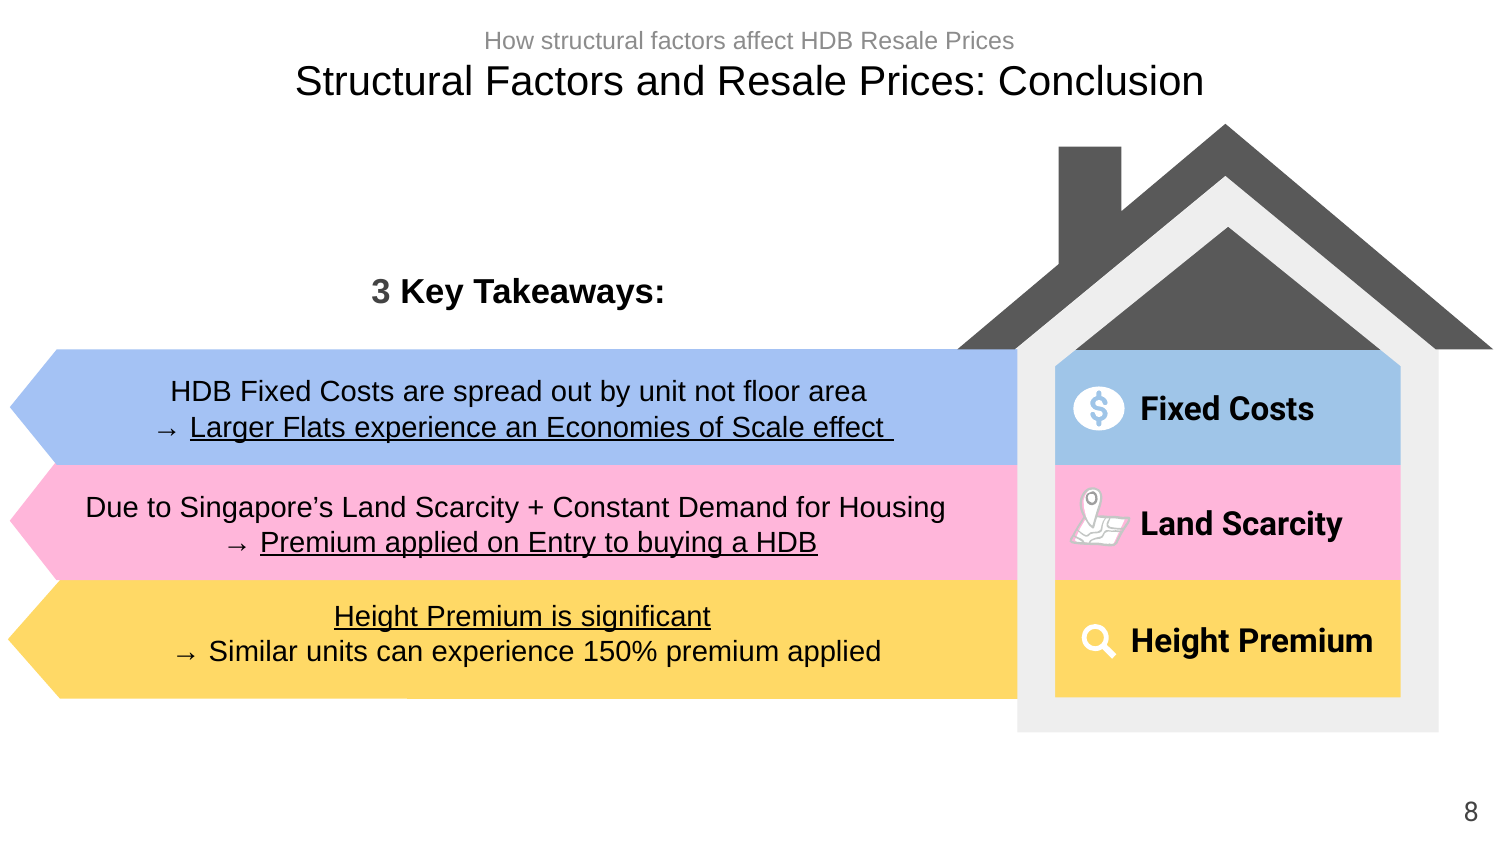

# How structural factors affect HDB Resale Prices
Structural Factors and Resale Prices: Conclusion

3 Key Takeaways:
Fixed Costs

HDB Fixed Costs are spread out by unit not floor area
→ Larger Flats experience an Economies of Scale effect

Land Scarcity
Due to Singapore’s Land Scarcity + Constant Demand for Housing
→ Premium applied on Entry to buying a HDB

Height Premium is significant
→ Similar units can experience 150% premium applied
Height Premium

8